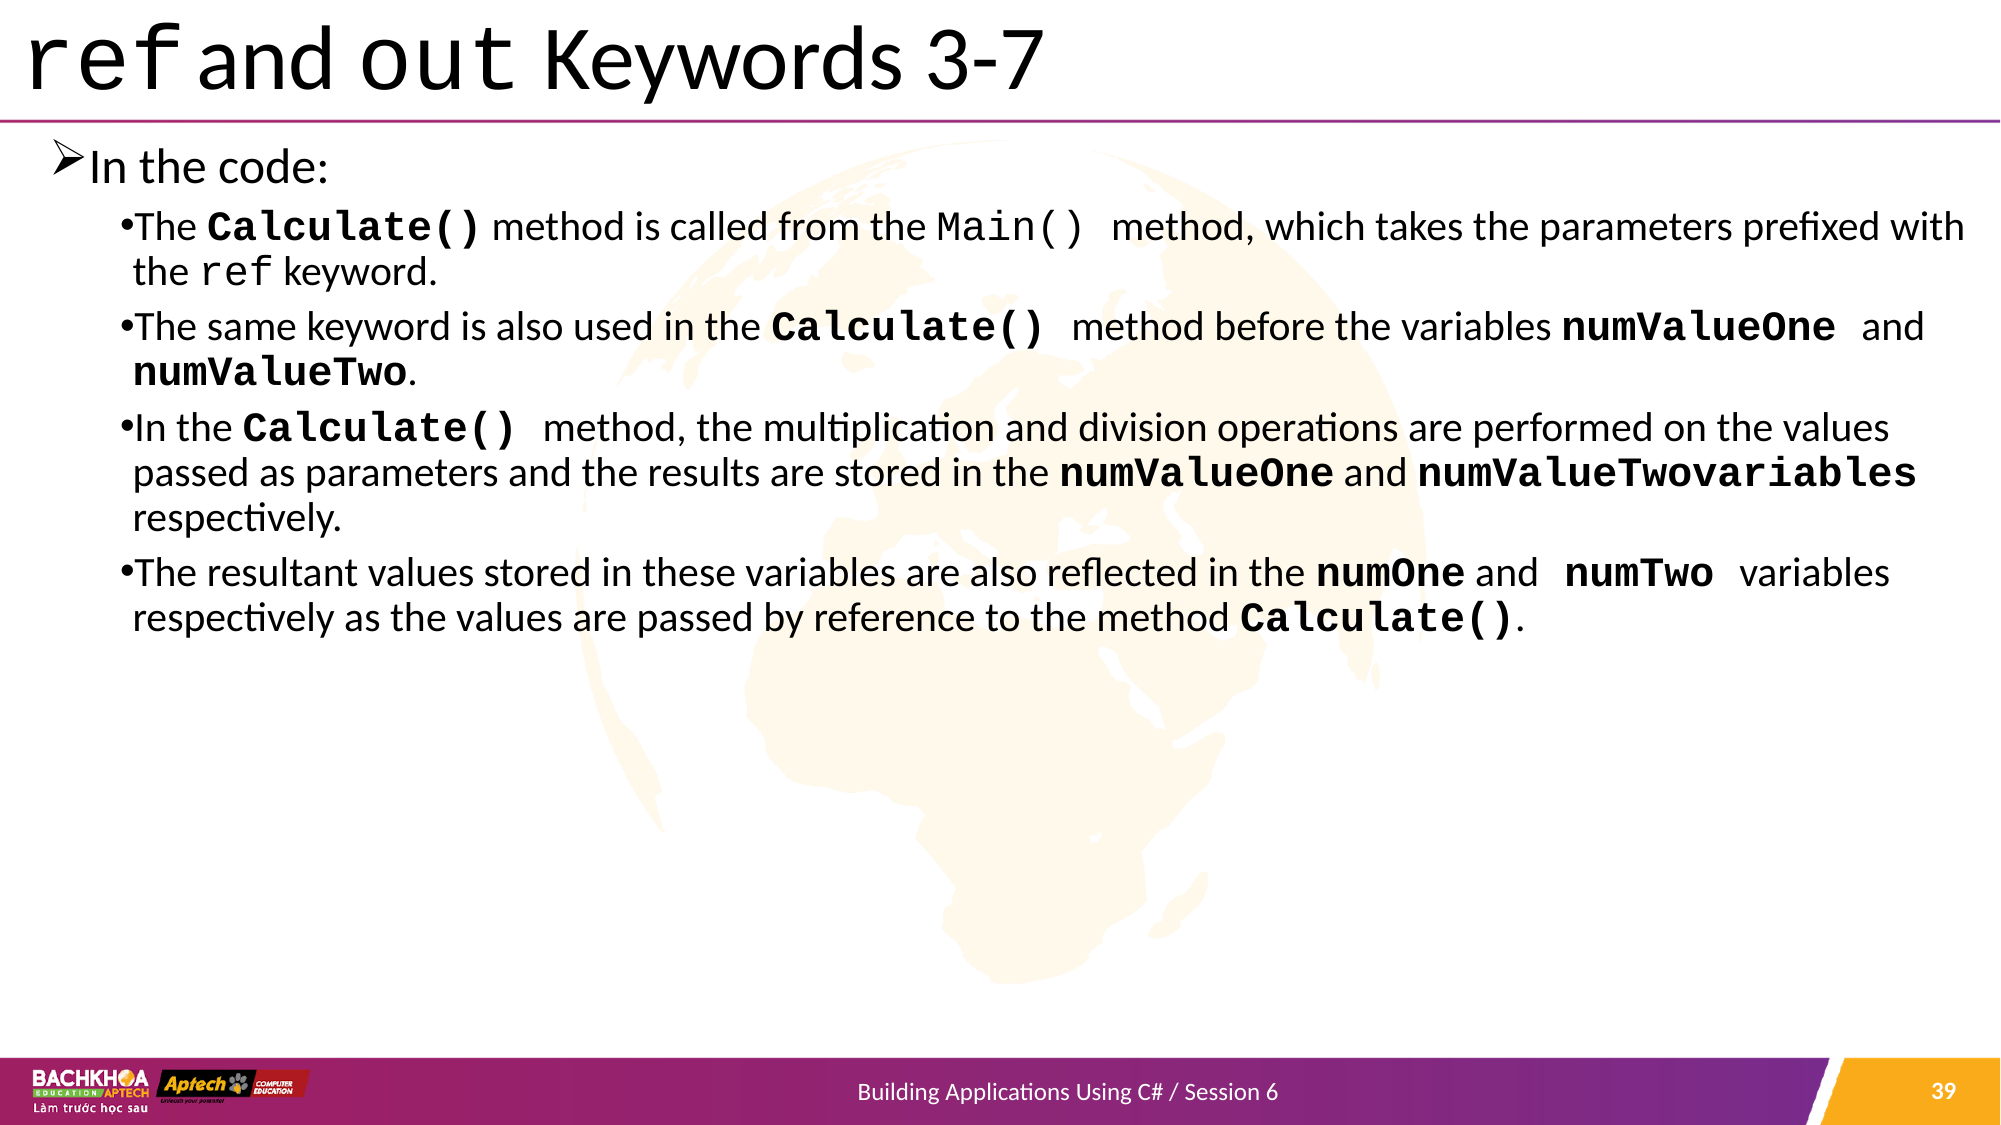

# ref and out Keywords 3-7
In the code:
The Calculate() method is called from the Main() method, which takes the parameters prefixed with the ref keyword.
The same keyword is also used in the Calculate() method before the variables numValueOne and numValueTwo.
In the Calculate() method, the multiplication and division operations are performed on the values passed as parameters and the results are stored in the numValueOne and numValueTwovariables respectively.
The resultant values stored in these variables are also reflected in the numOne and numTwo variables respectively as the values are passed by reference to the method Calculate().

39
Building Applications Using C# / Session 6